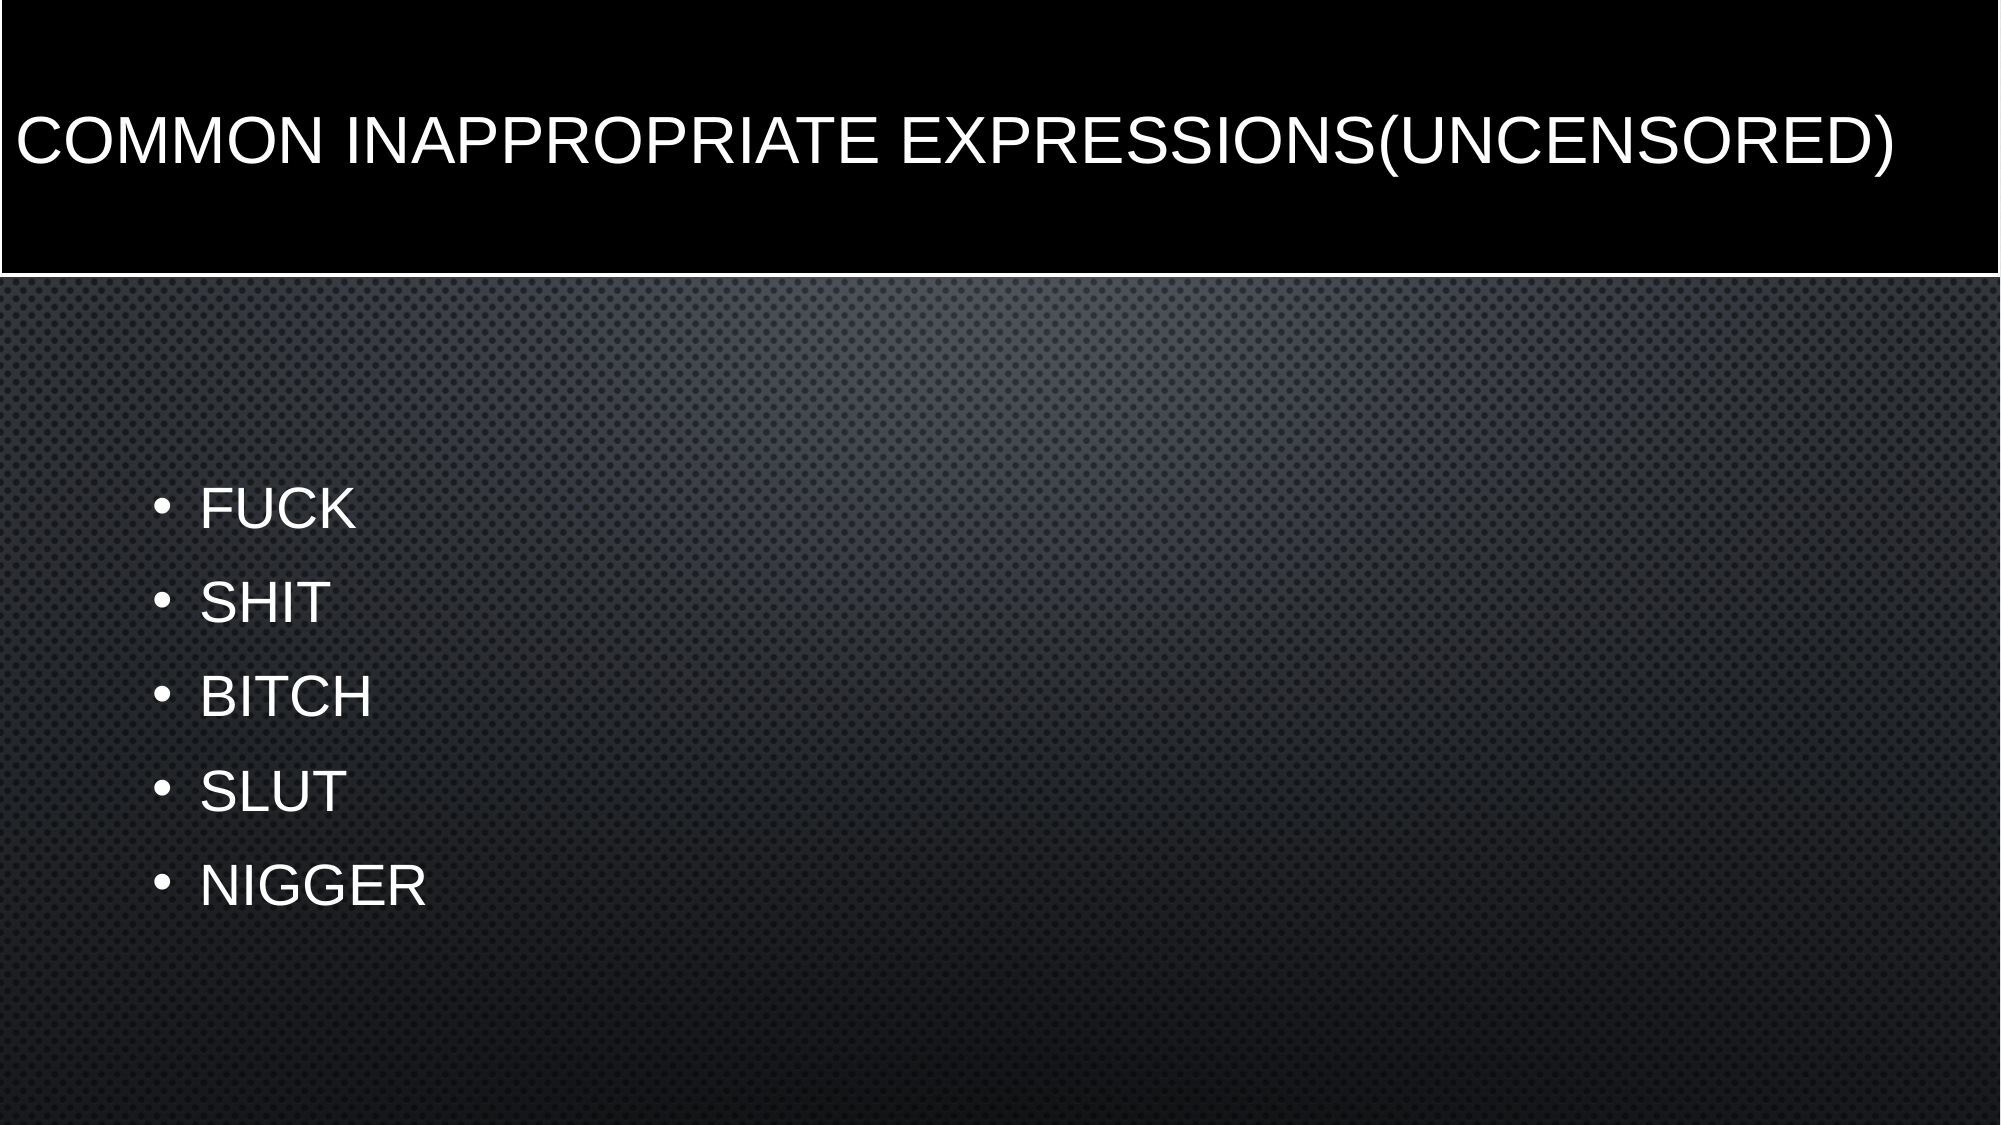

# Common Inappropriate Expressions(Uncensored)
Fuck
Shit
Bitch
Slut
Nigger